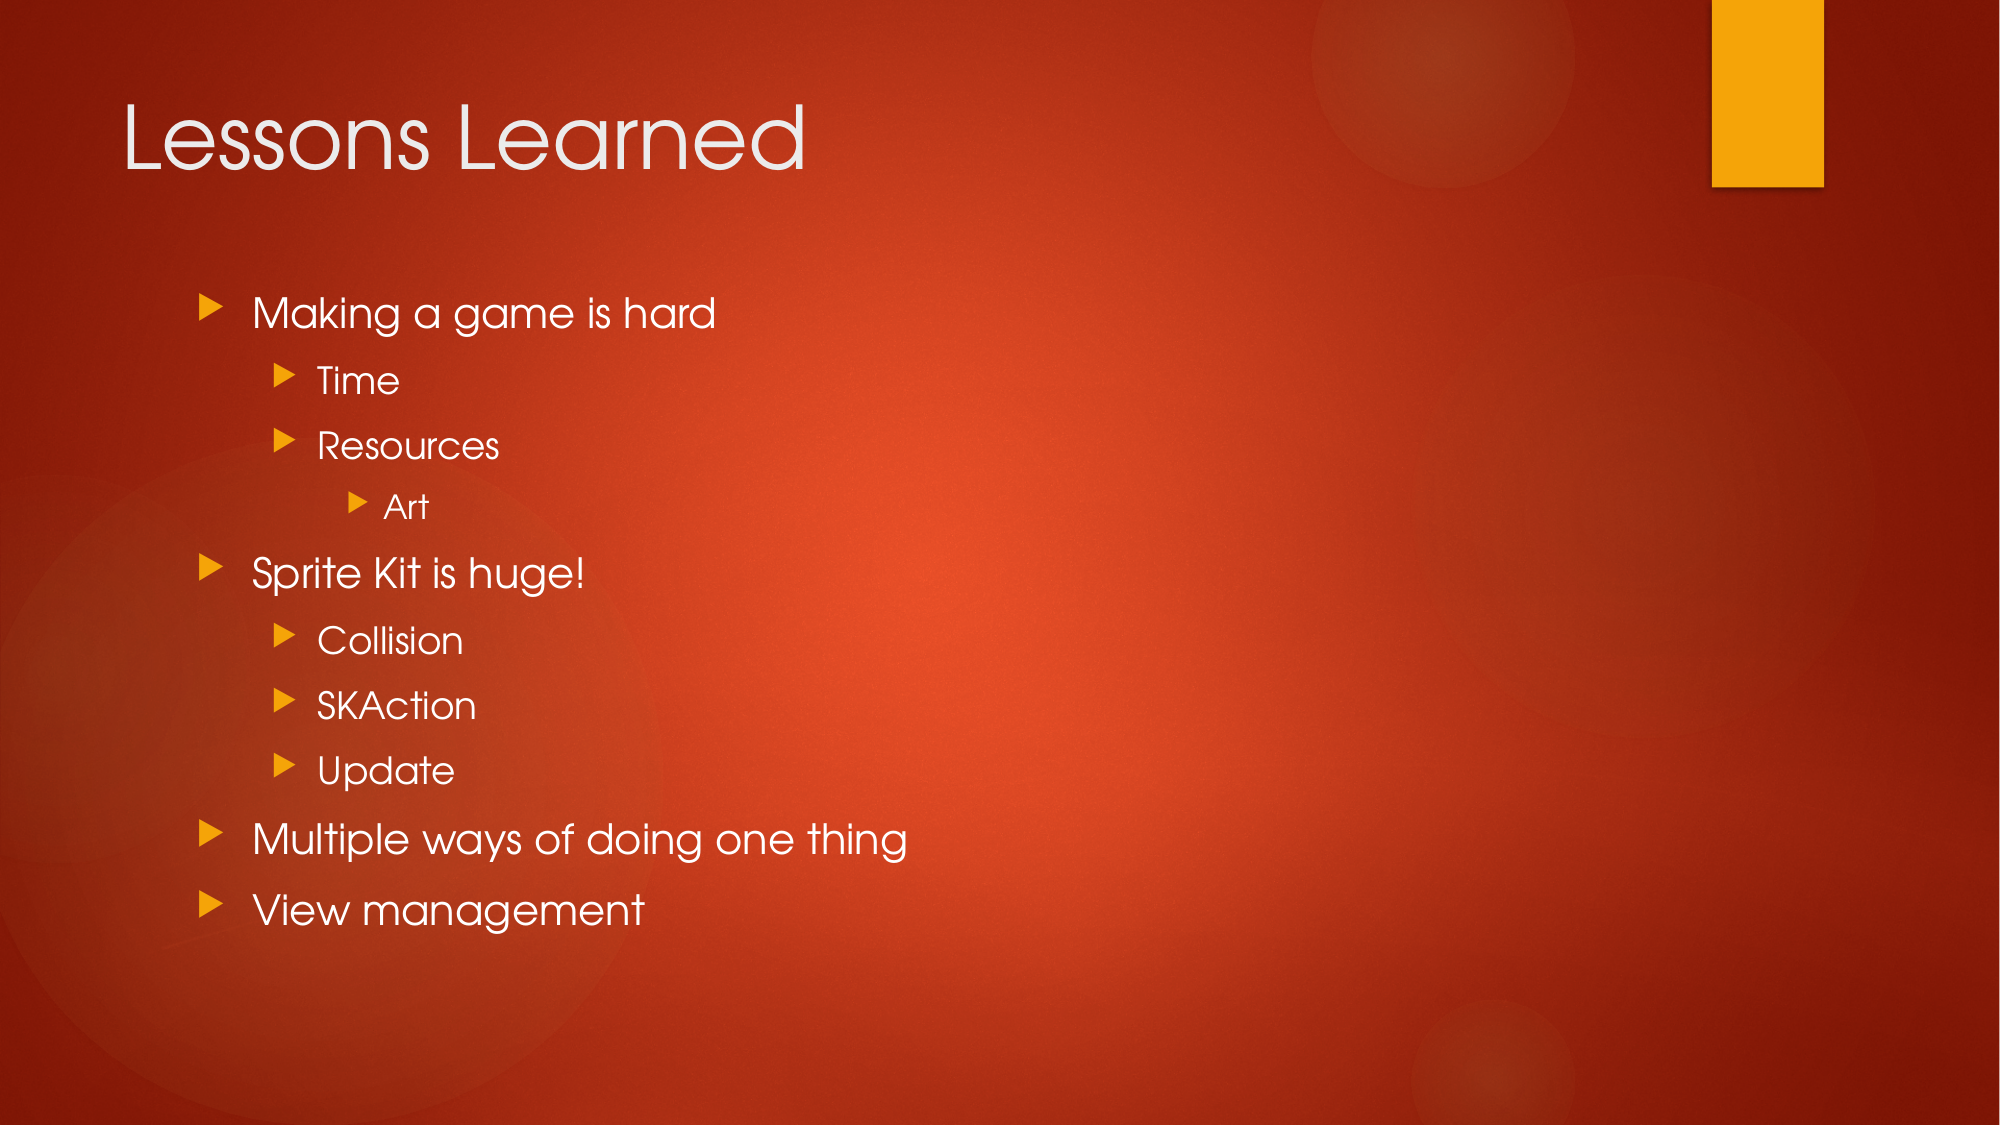

# Lessons Learned
Making a game is hard
Time
Resources
Art
Sprite Kit is huge!
Collision
SKAction
Update
Multiple ways of doing one thing
View management